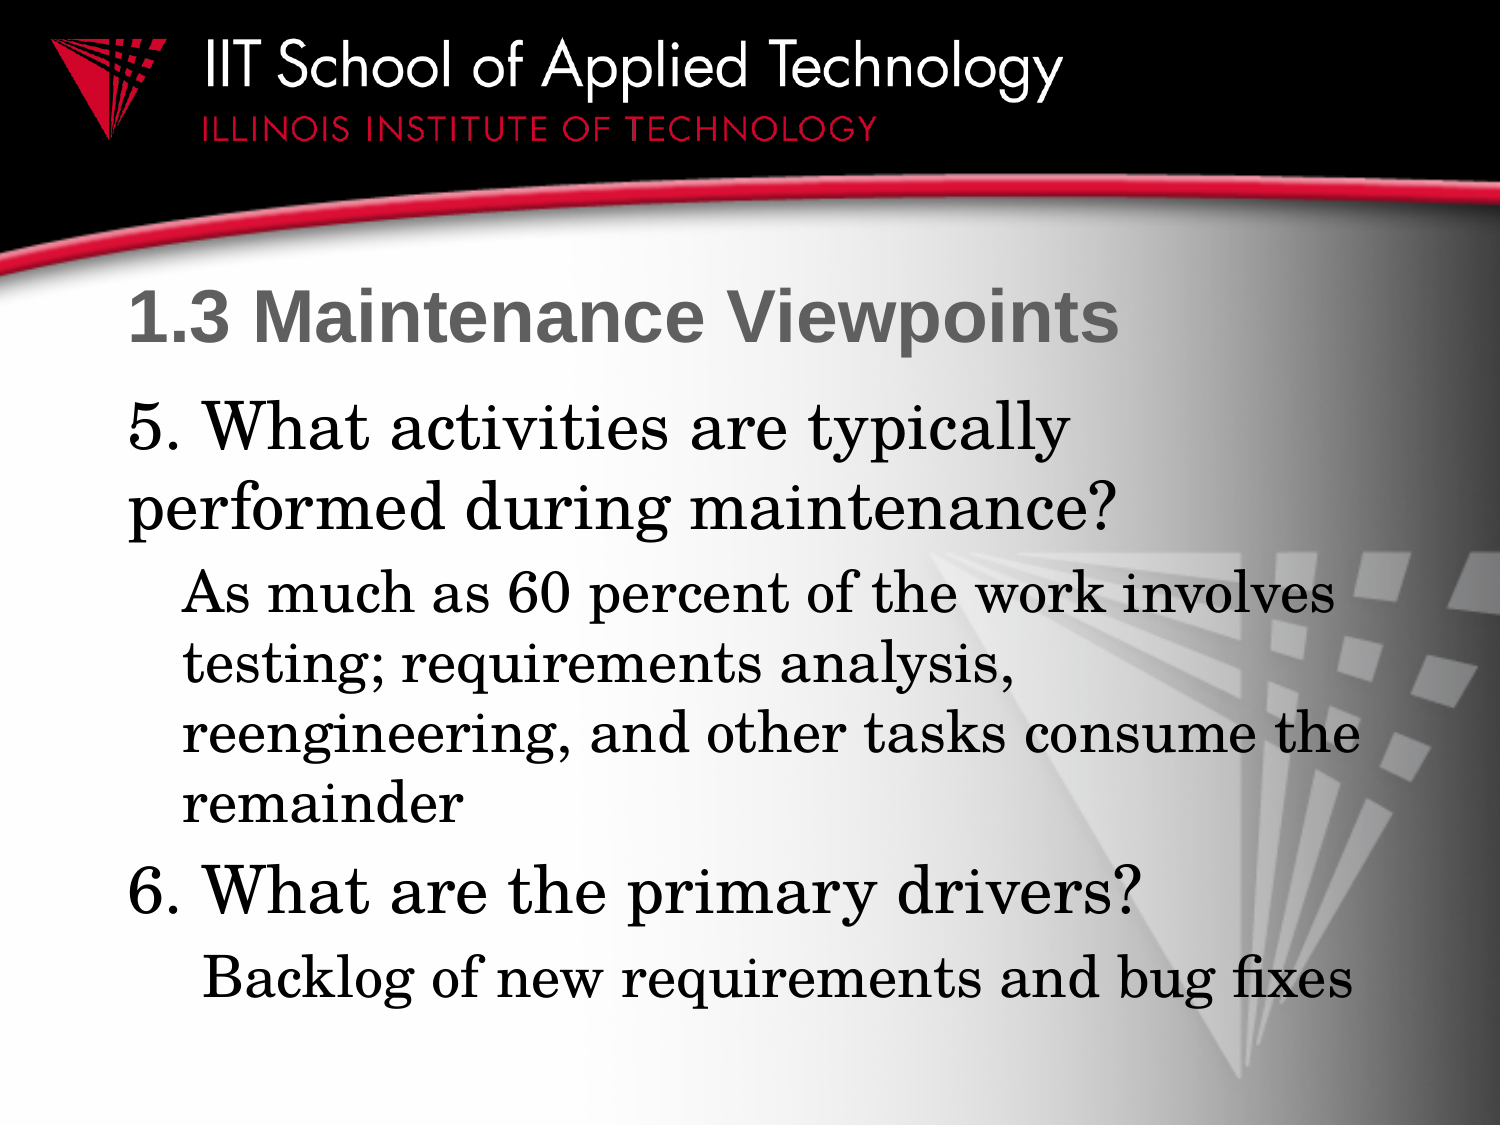

# 1.3 Maintenance Viewpoints
5. What activities are typically performed during maintenance?
As much as 60 percent of the work involves testing; requirements analysis, reengineering, and other tasks consume the remainder
6. What are the primary drivers?
Backlog of new requirements and bug fixes